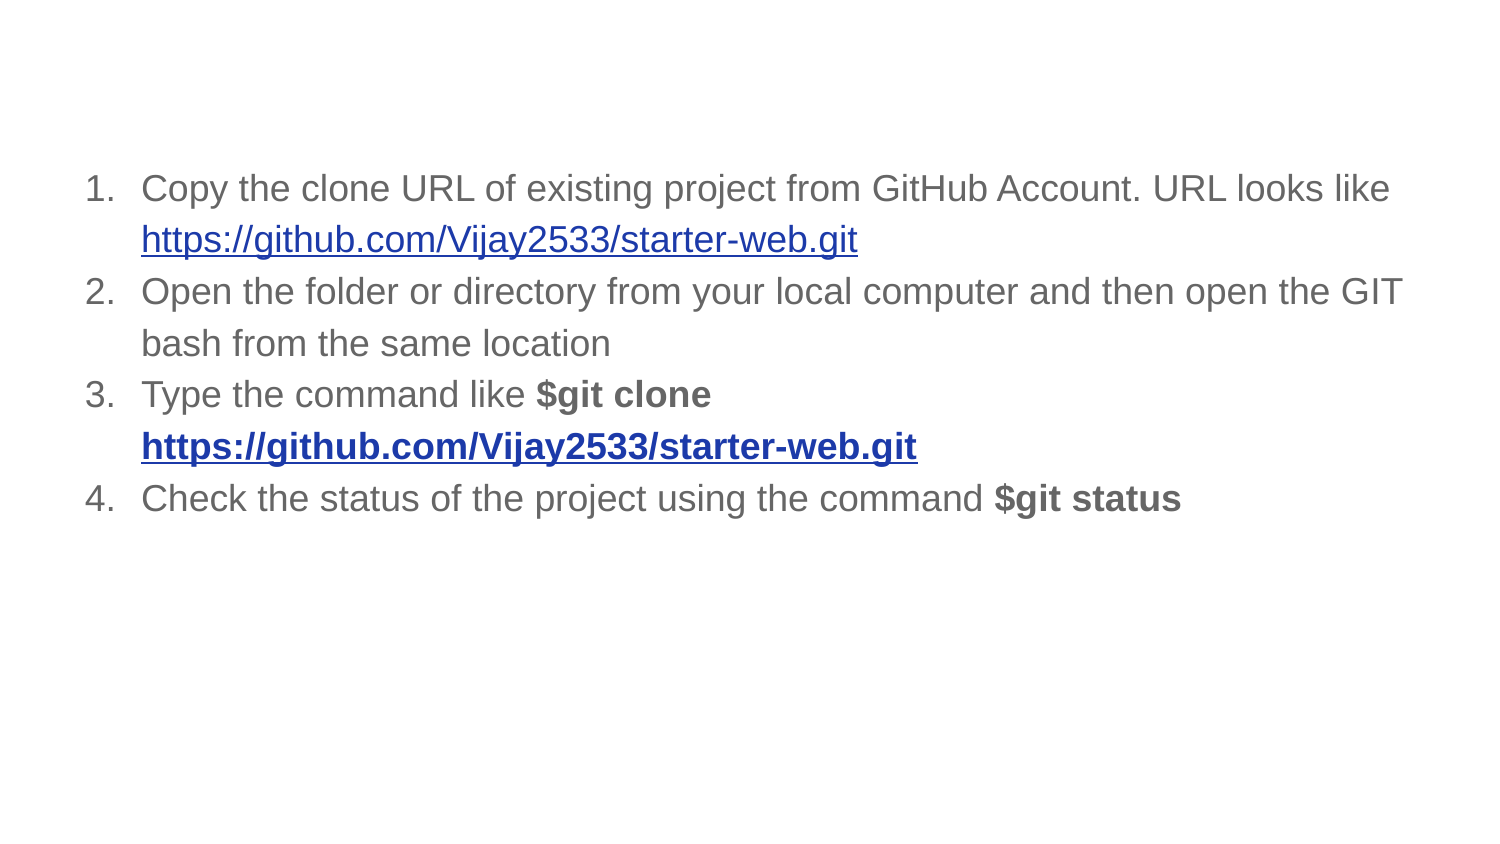

Copy the clone URL of existing project from GitHub Account. URL looks like  https://github.com/Vijay2533/starter-web.git
Open the folder or directory from your local computer and then open the GIT bash from the same location
Type the command like $git clone https://github.com/Vijay2533/starter-web.git
Check the status of the project using the command $git status